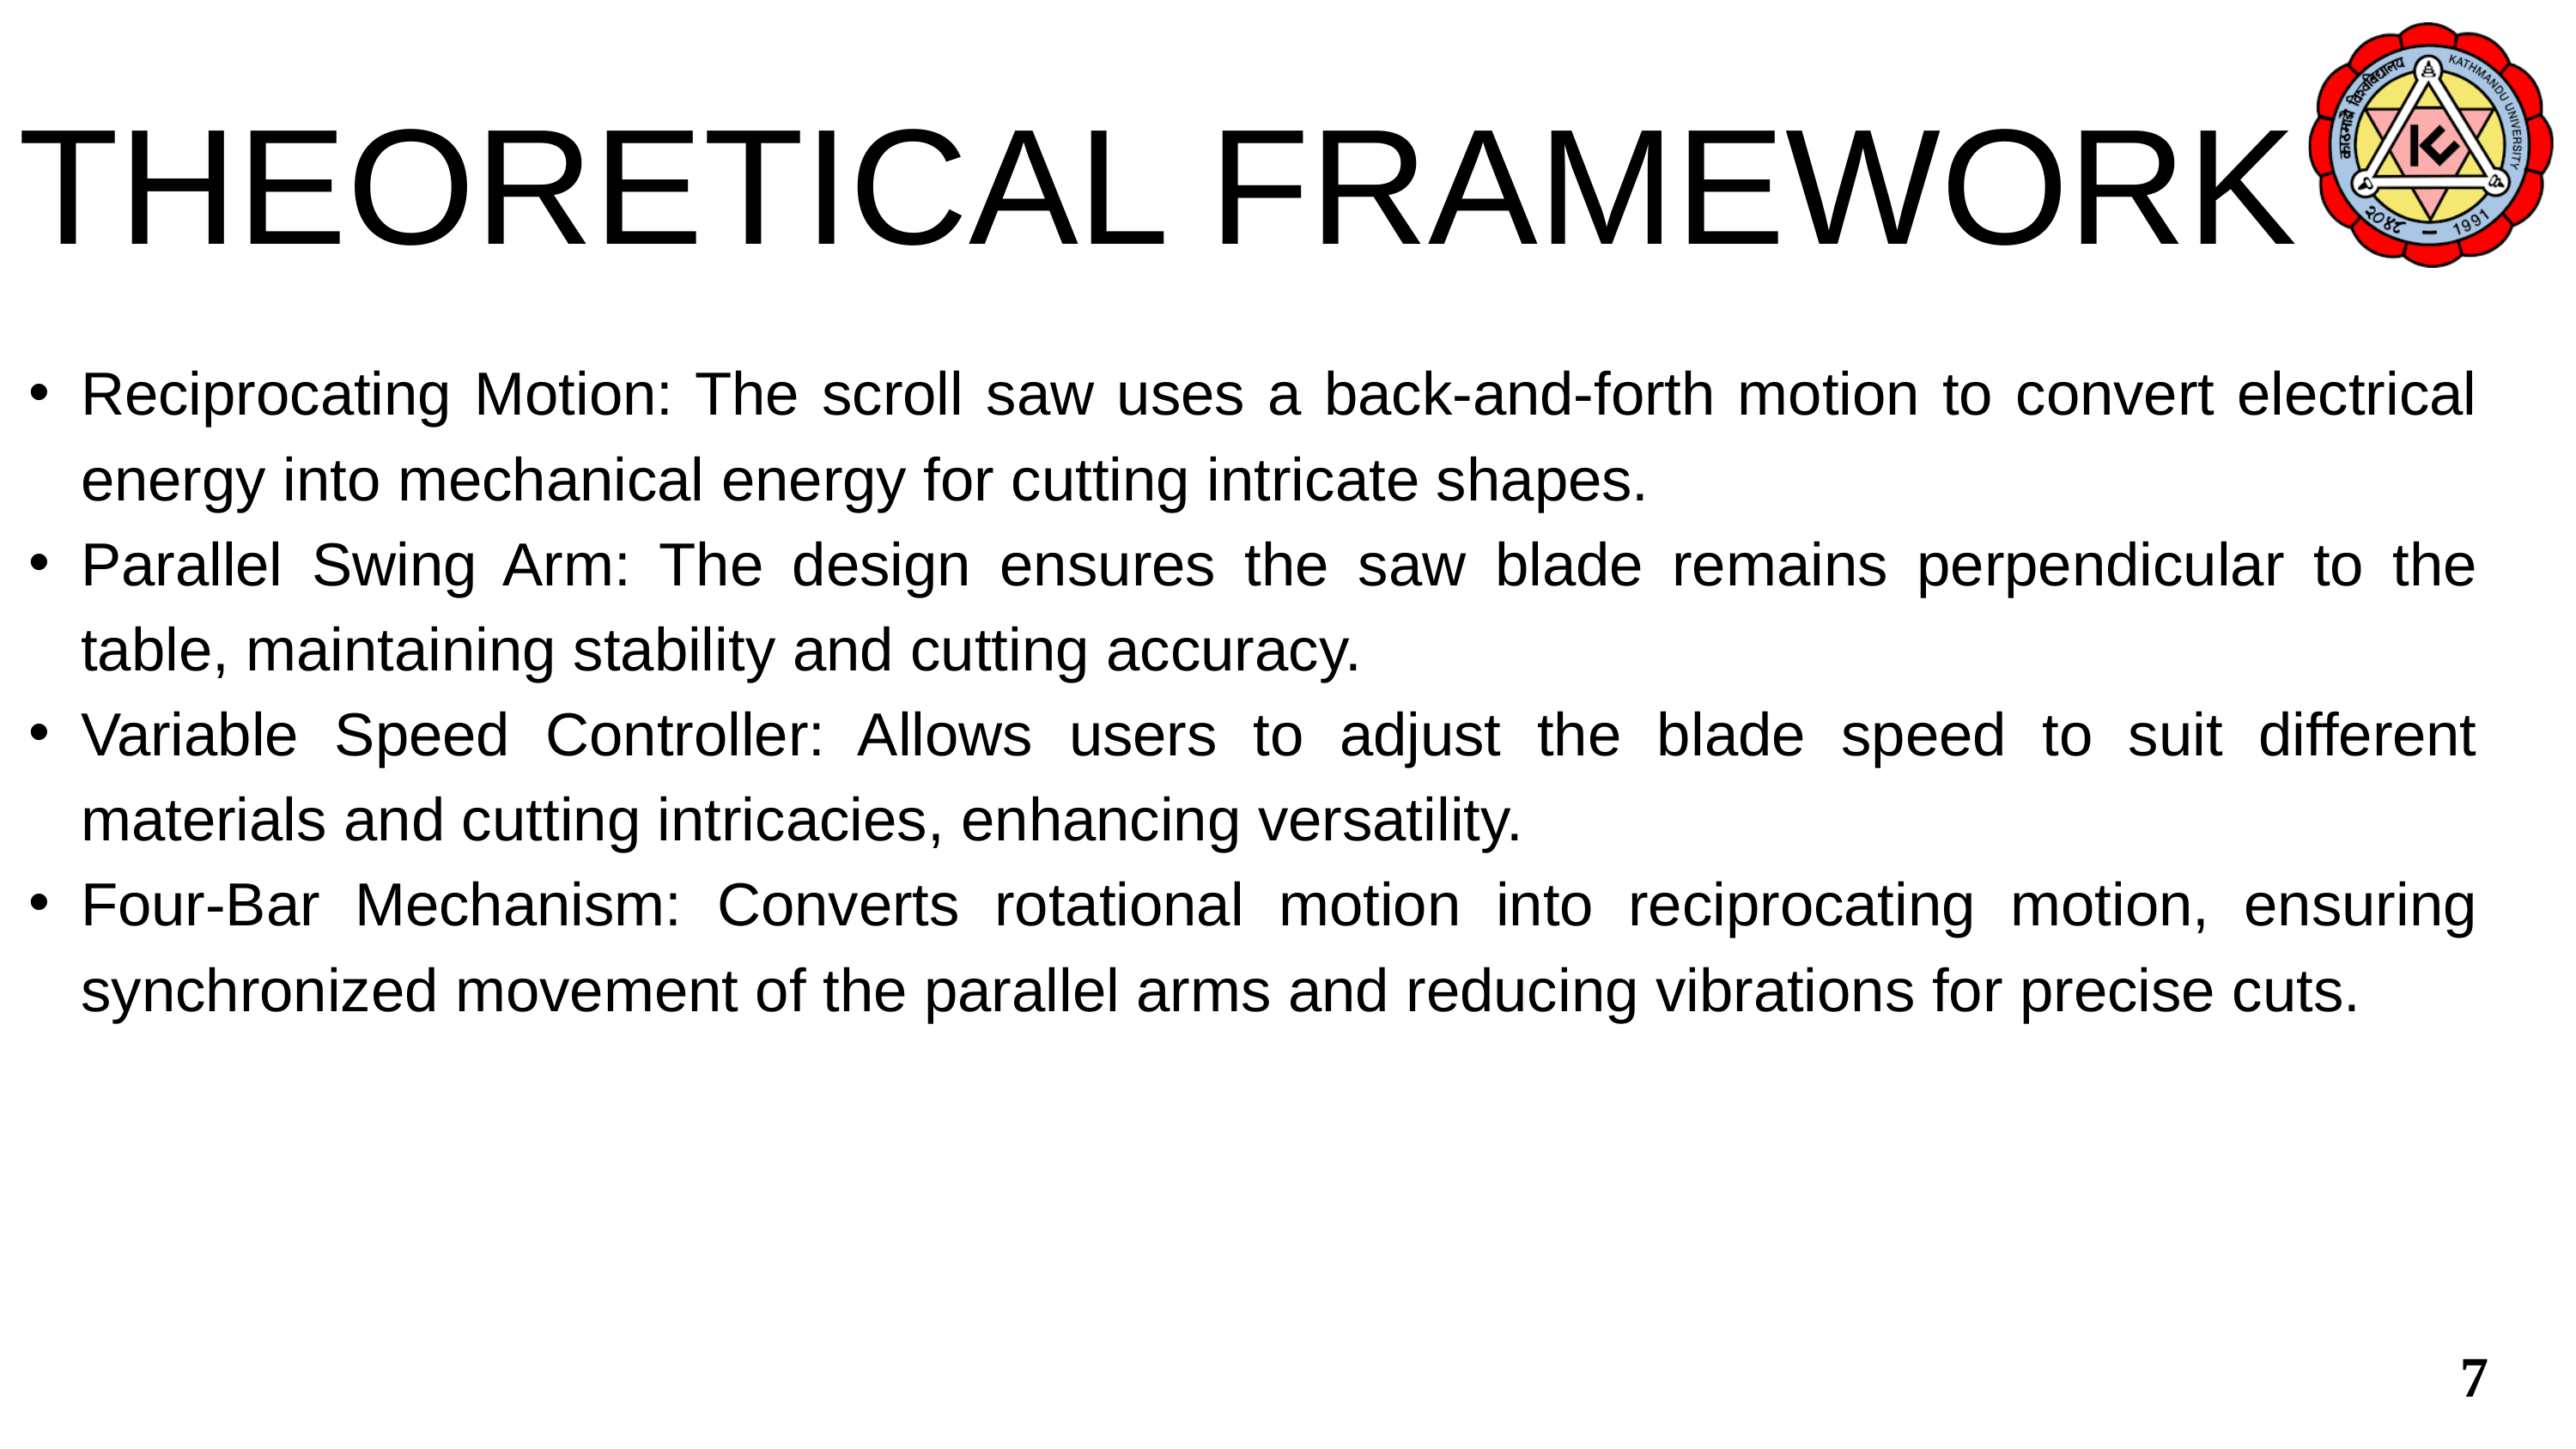

THEORETICAL FRAMEWORK
Reciprocating Motion: The scroll saw uses a back-and-forth motion to convert electrical energy into mechanical energy for cutting intricate shapes.
Parallel Swing Arm: The design ensures the saw blade remains perpendicular to the table, maintaining stability and cutting accuracy.
Variable Speed Controller: Allows users to adjust the blade speed to suit different materials and cutting intricacies, enhancing versatility.
Four-Bar Mechanism: Converts rotational motion into reciprocating motion, ensuring synchronized movement of the parallel arms and reducing vibrations for precise cuts.

7